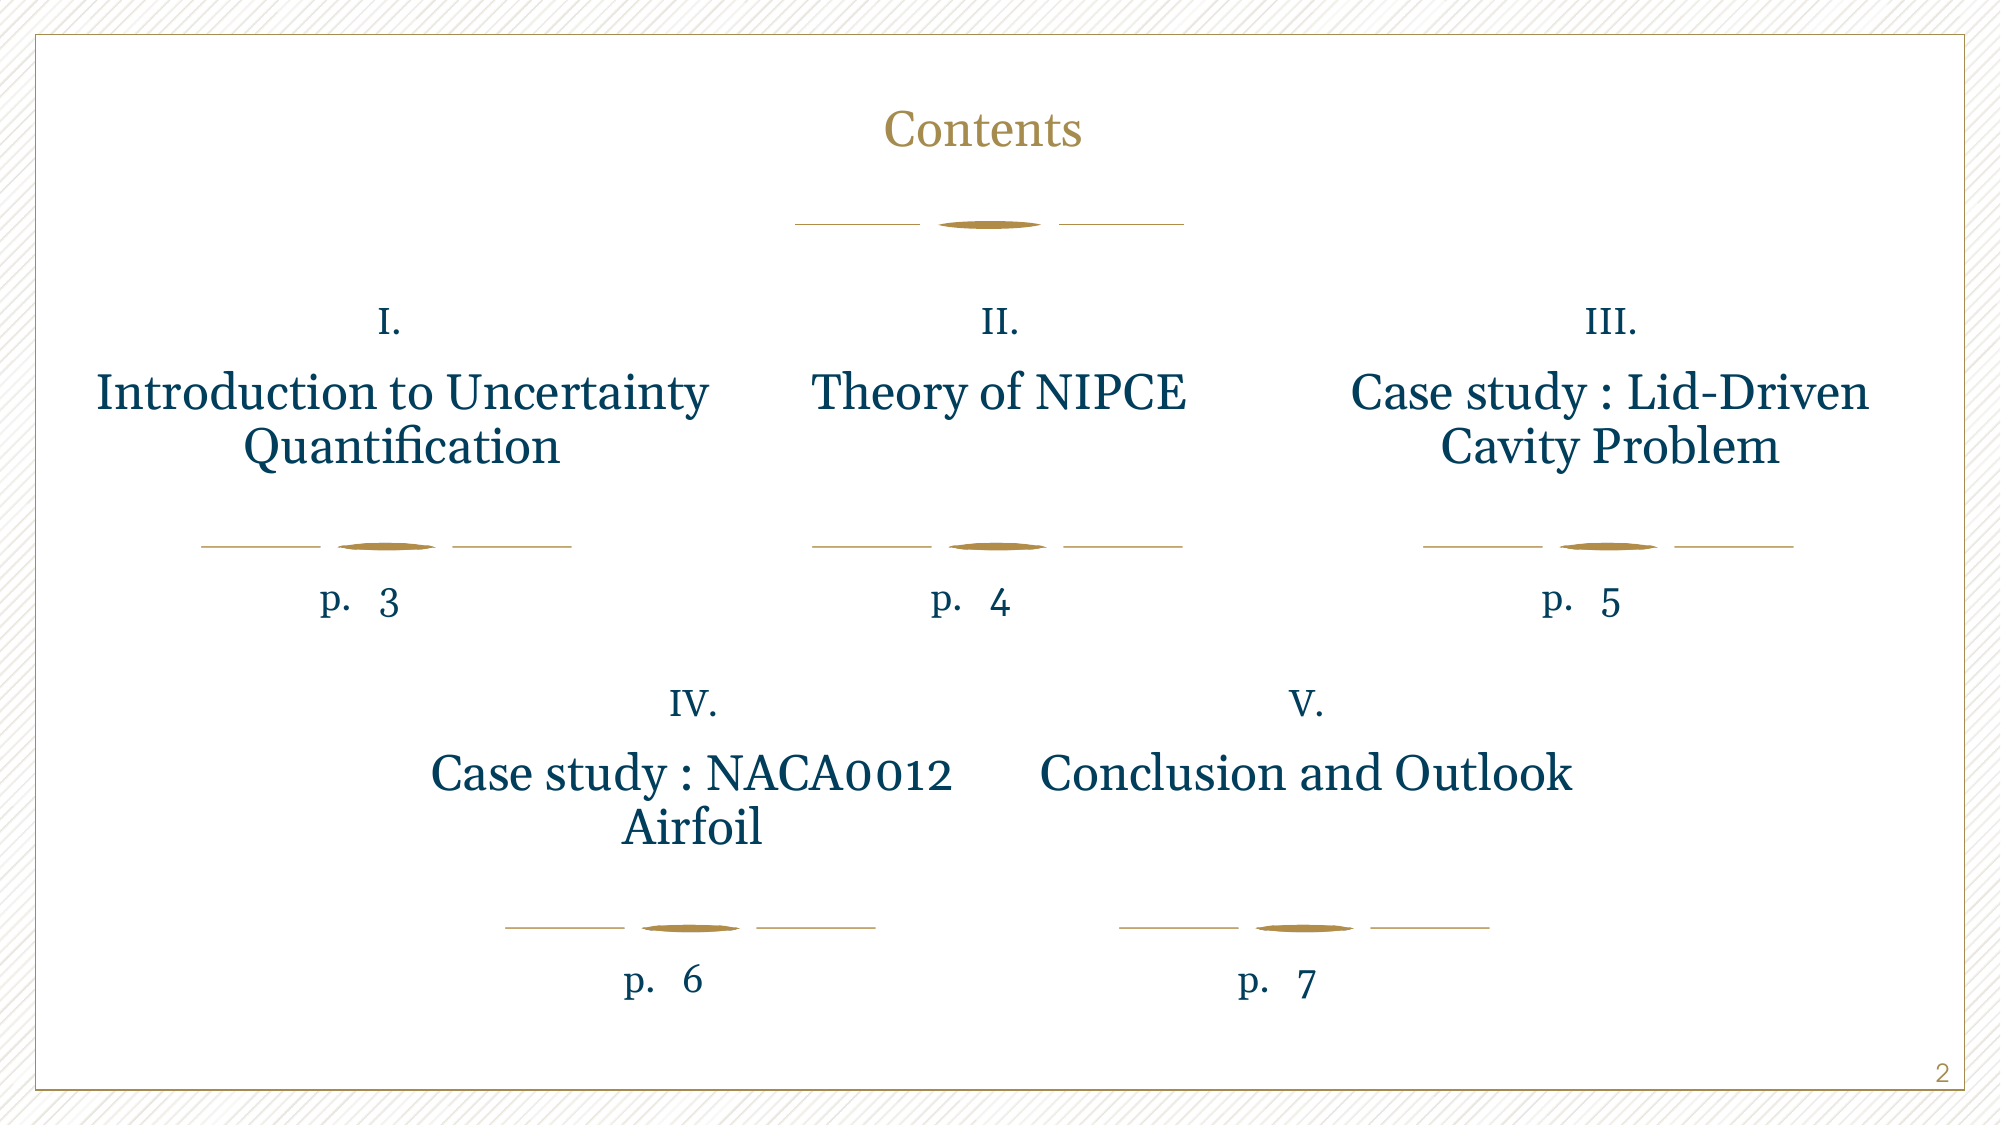

I.
II.
III.
Theory of NIPCE
Case study : Lid-Driven Cavity Problem
Introduction to Uncertainty Quantification
3
4
5
IV.
V.
Case study : NACA0012 Airfoil
Conclusion and Outlook
6
7
2